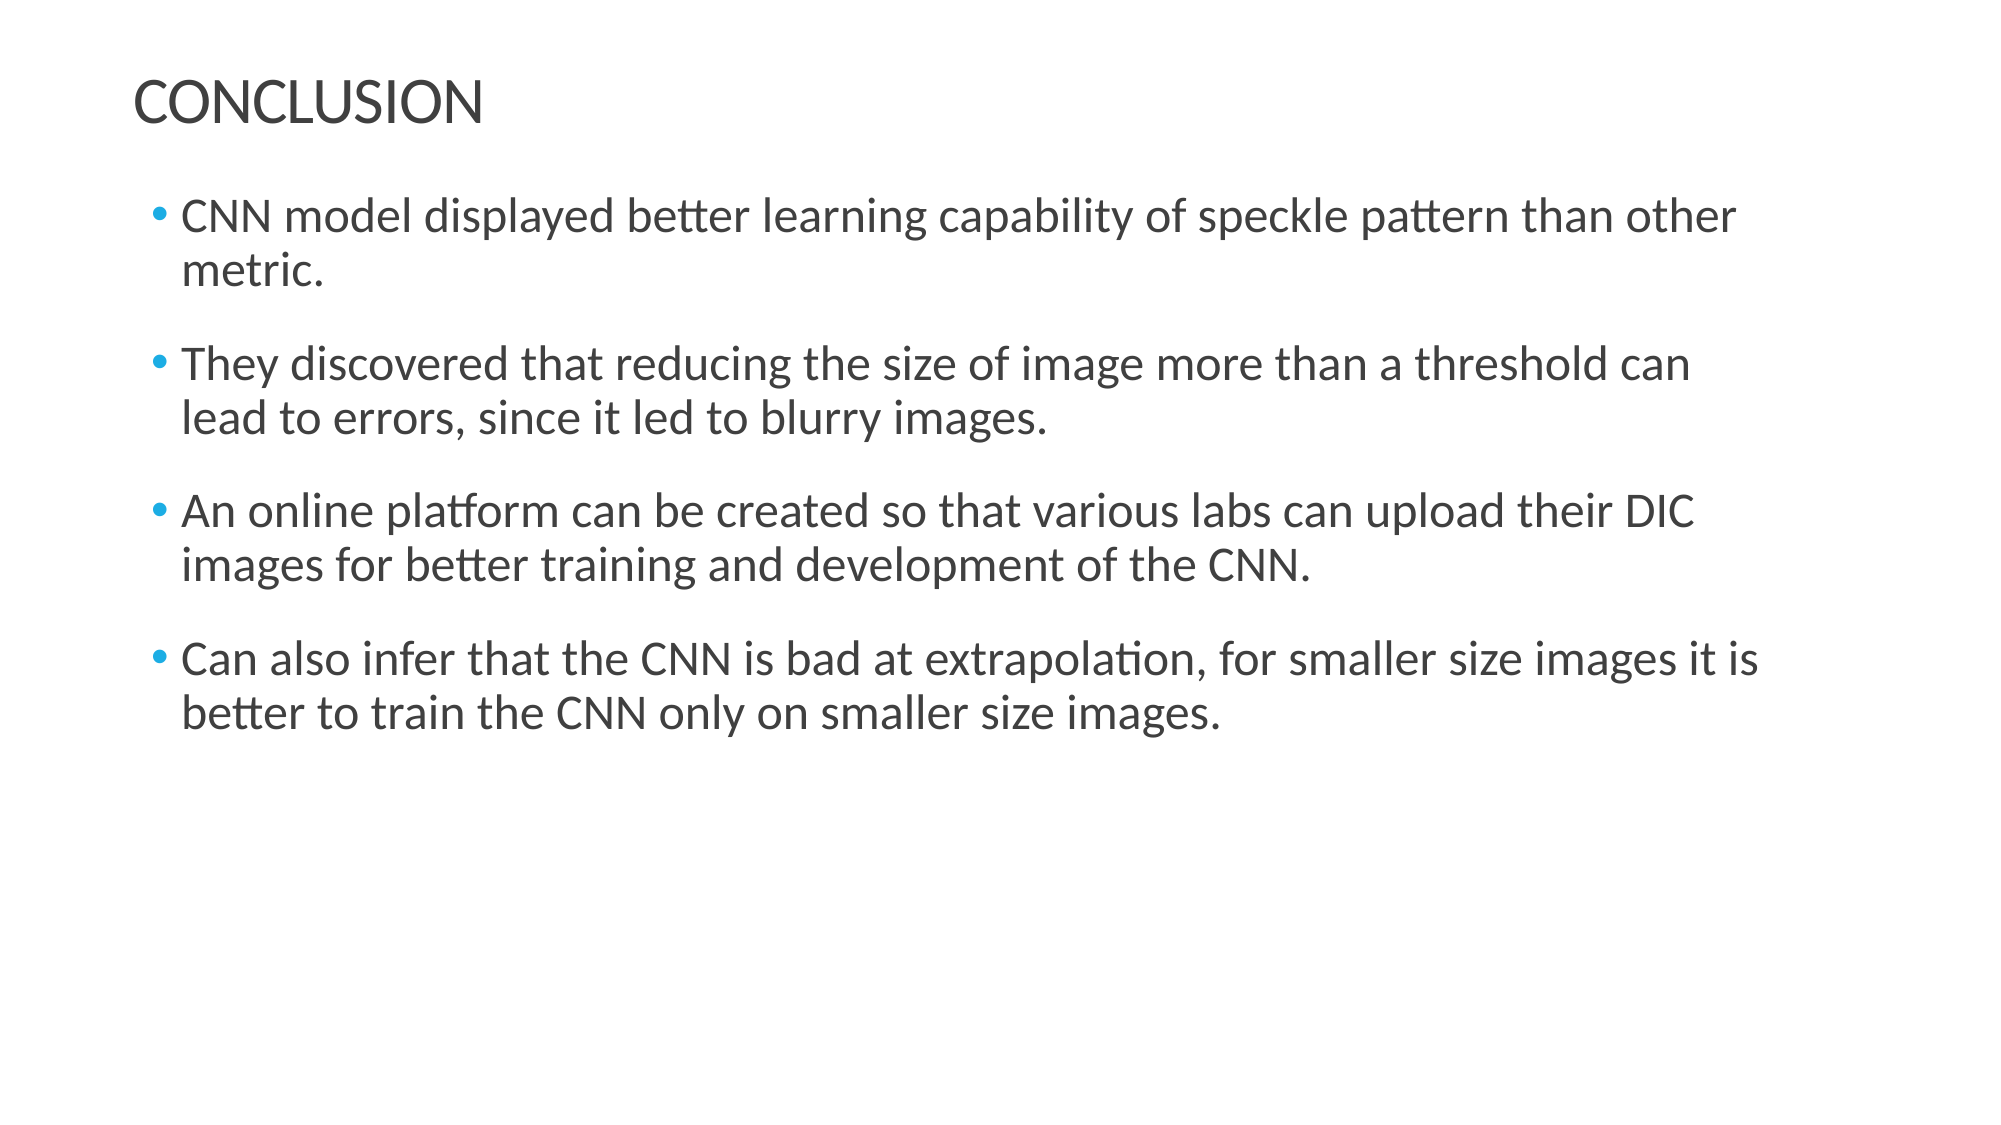

# CONCLUSION
CNN model displayed better learning capability of speckle pattern than other metric.
They discovered that reducing the size of image more than a threshold can lead to errors, since it led to blurry images.
An online platform can be created so that various labs can upload their DIC images for better training and development of the CNN.
Can also infer that the CNN is bad at extrapolation, for smaller size images it is better to train the CNN only on smaller size images.

14